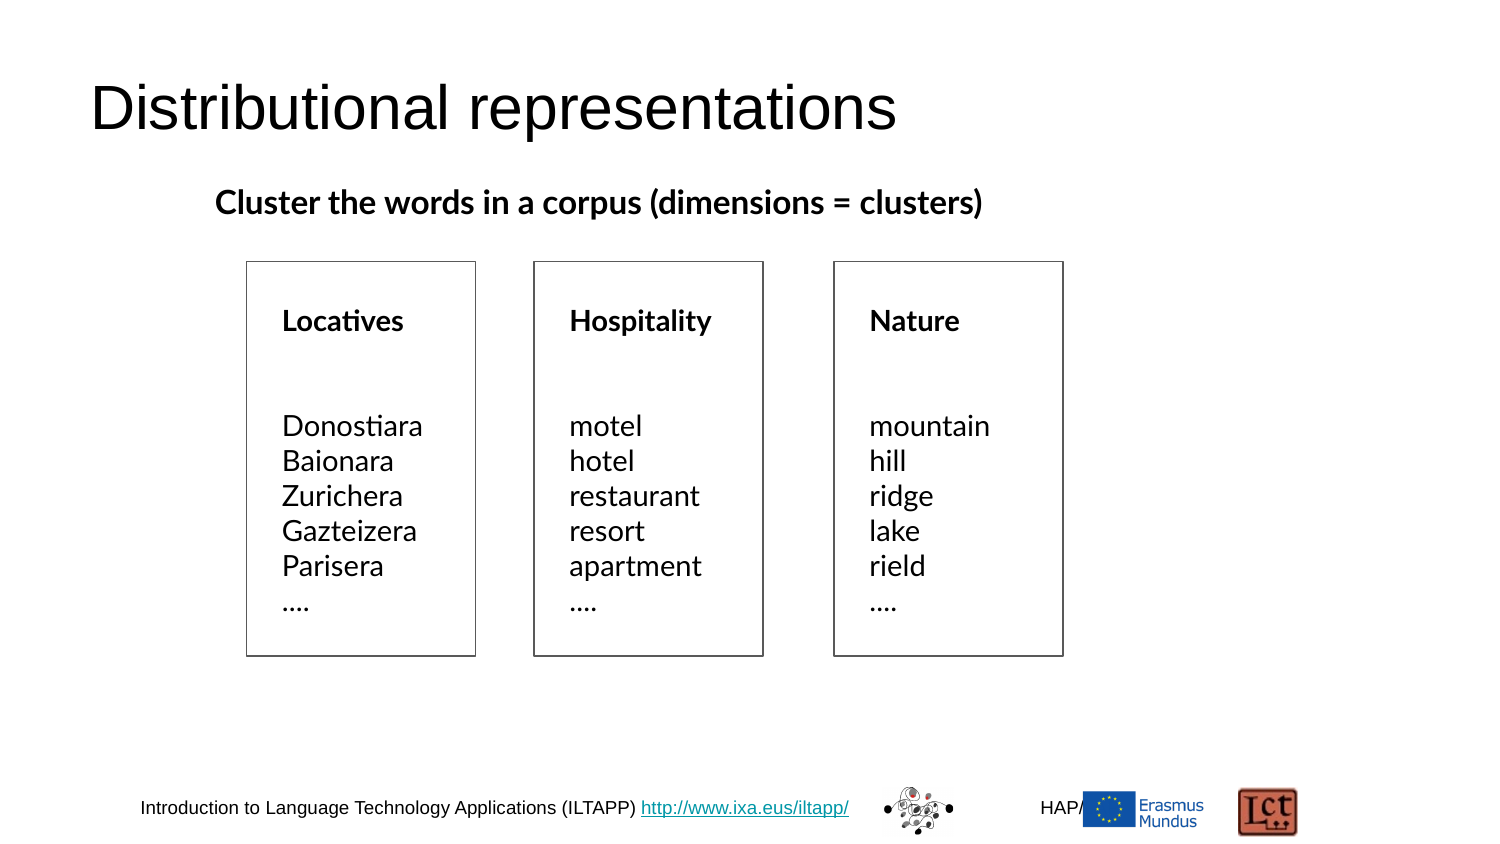

# Distributional representations
Cluster the words in a corpus (dimensions = clusters)

Locatives

Donostiara
Baionara
Zurichera
Gazteizera
Parisera
....

Hospitality

motel
hotel
restaurant
resort
apartment
....

Nature

mountain
hill
ridge
lake
rield
....